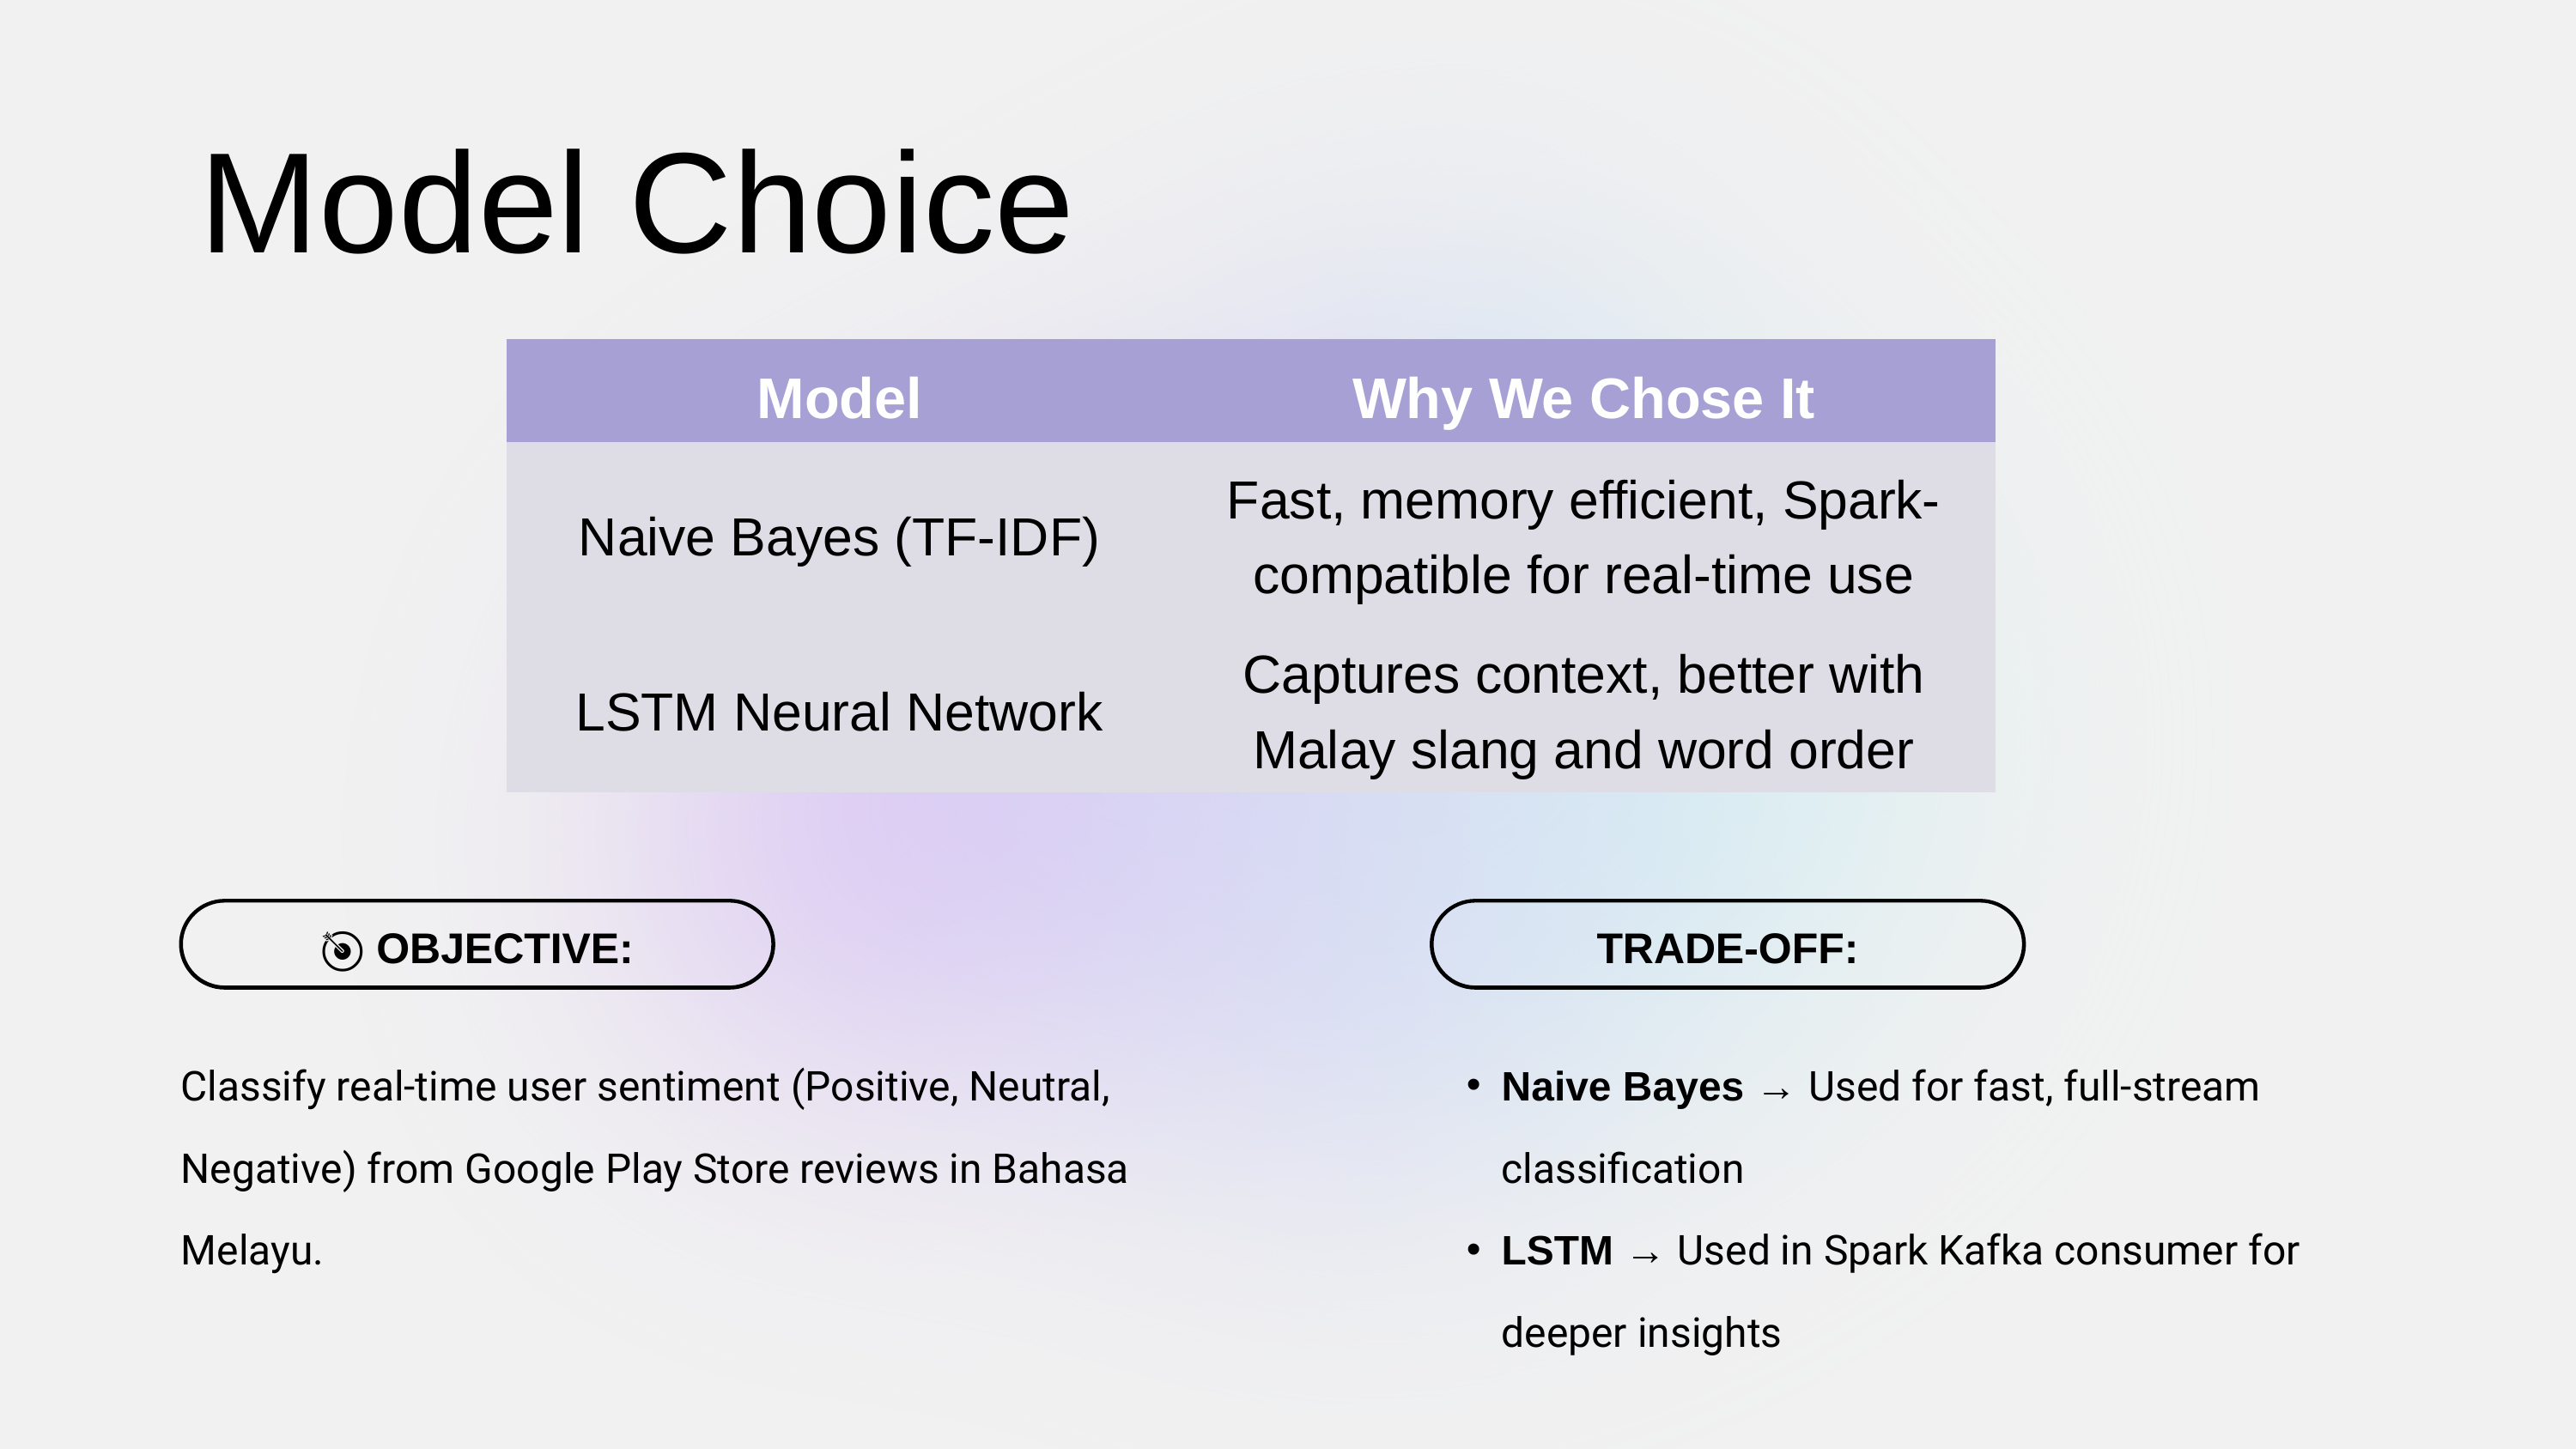

Model Choice
| Model | Why We Chose It |
| --- | --- |
| Naive Bayes (TF-IDF) | Fast, memory efficient, Spark-compatible for real-time use |
| LSTM Neural Network | Captures context, better with Malay slang and word order |

🎯 OBJECTIVE:
Classify real-time user sentiment (Positive, Neutral, Negative) from Google Play Store reviews in Bahasa Melayu.

TRADE-OFF:
Naive Bayes → Used for fast, full-stream classification
LSTM → Used in Spark Kafka consumer for deeper insights